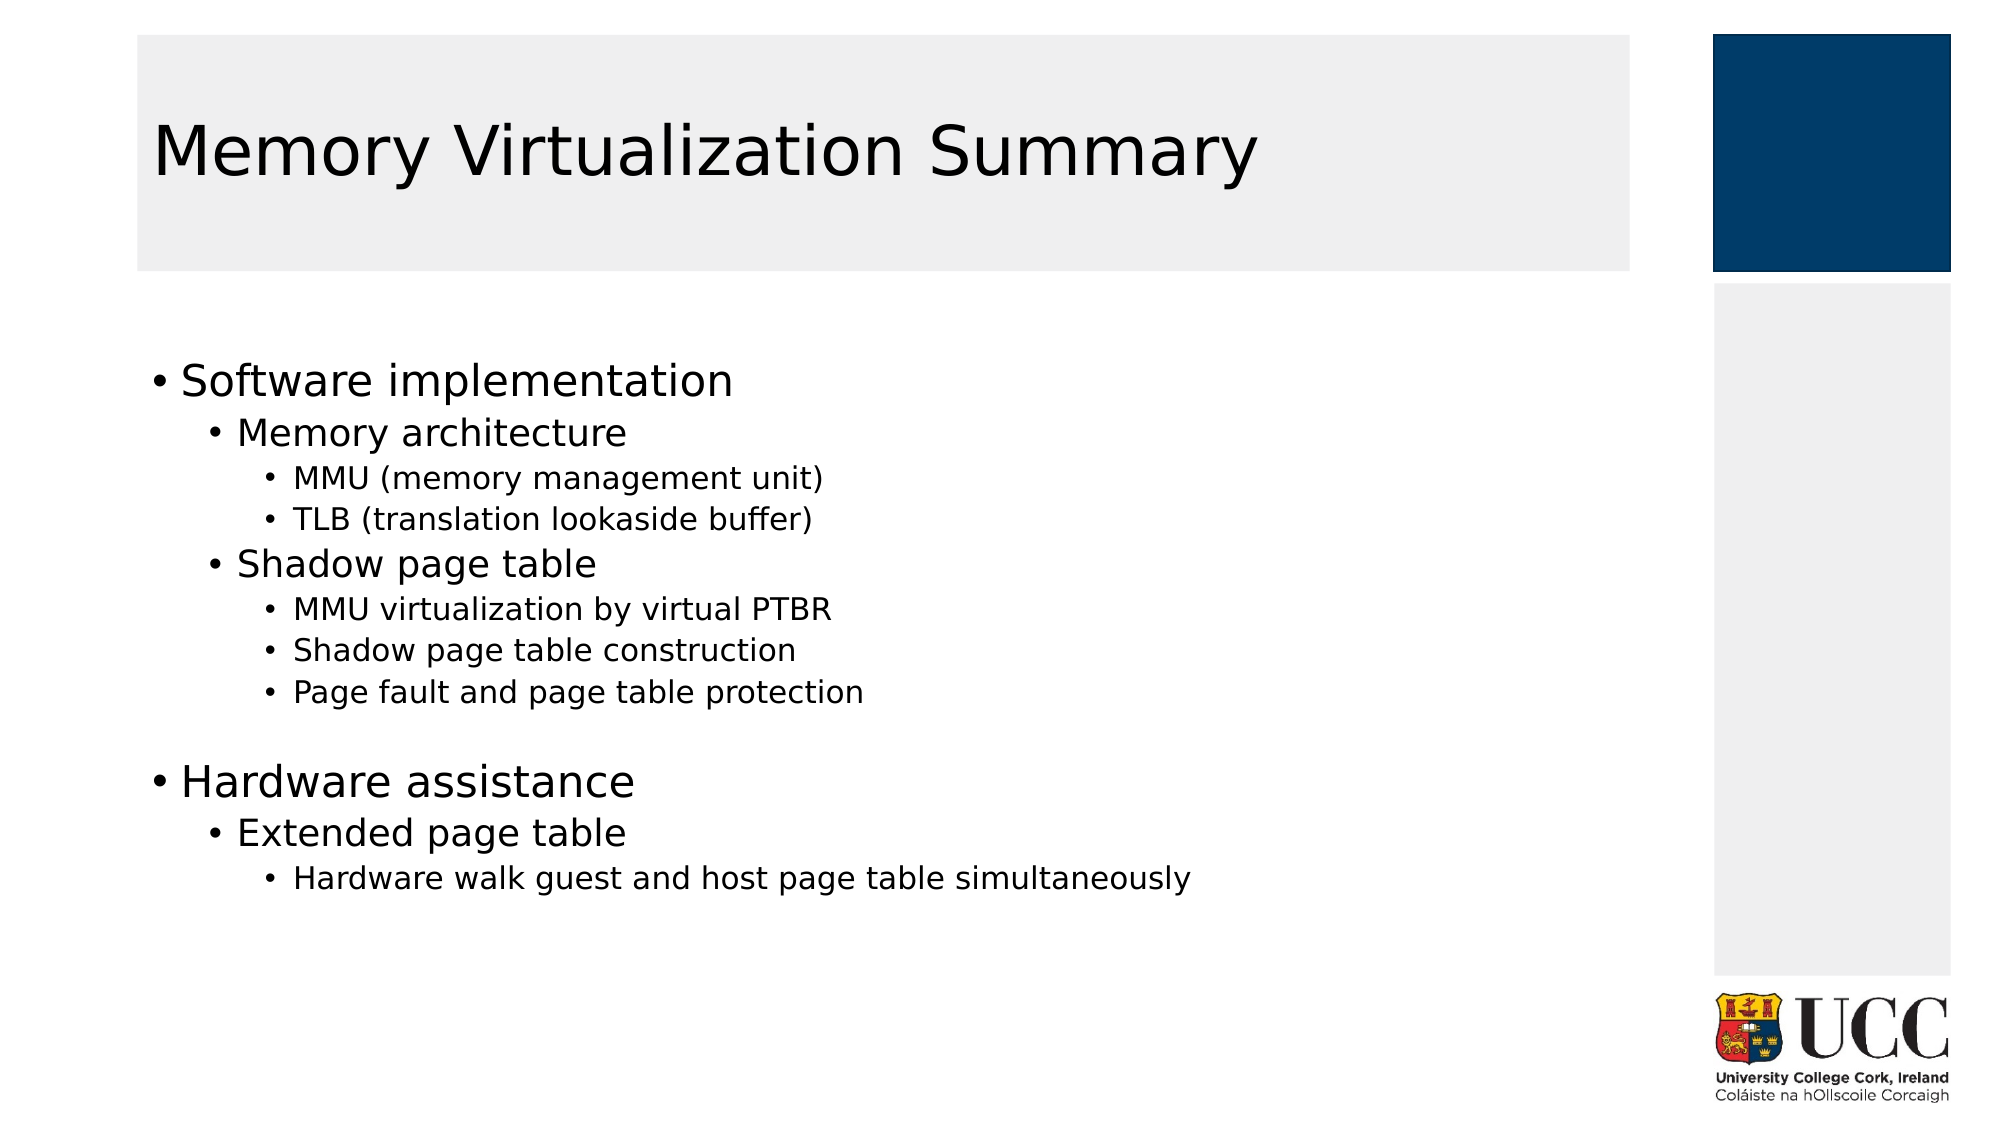

# Memory Virtualization Summary

Software implementation
Memory architecture
MMU (memory management unit)
TLB (translation lookaside buffer)
Shadow page table
MMU virtualization by virtual PTBR
Shadow page table construction
Page fault and page table protection
Hardware assistance
Extended page table
Hardware walk guest and host page table simultaneously